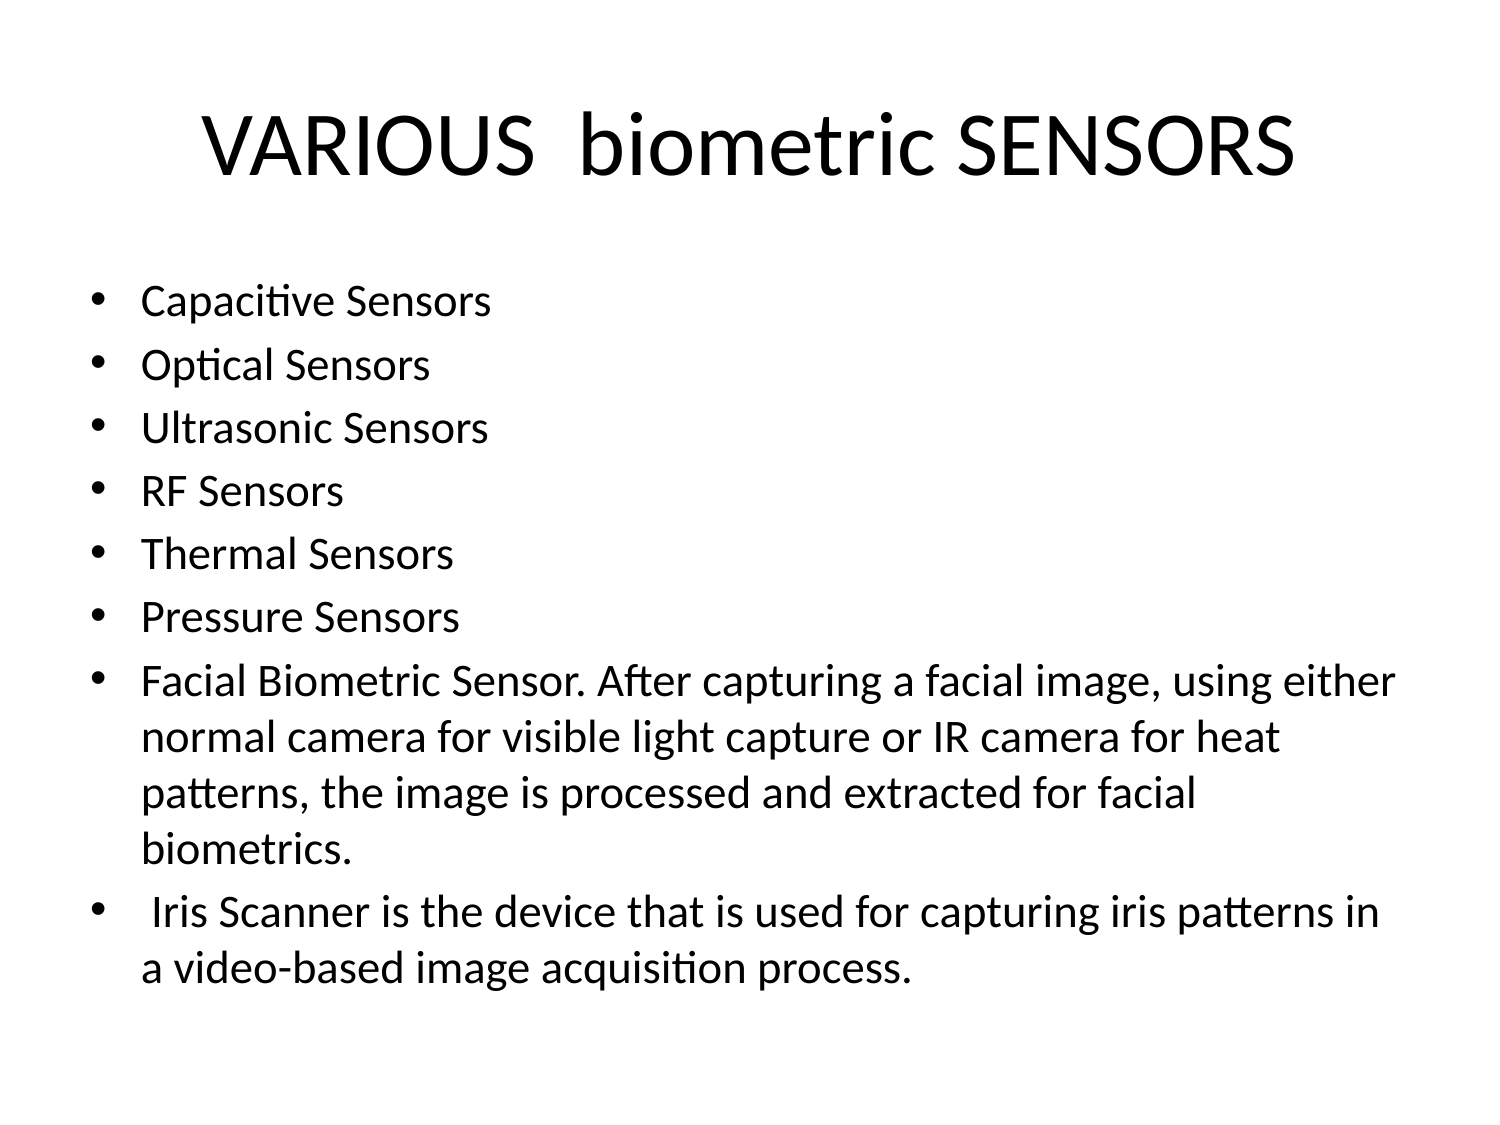

# VARIOUS  biometric SENSORS
Capacitive Sensors
Optical Sensors
Ultrasonic Sensors
RF Sensors
Thermal Sensors
Pressure Sensors
Facial Biometric Sensor. After capturing a facial image, using either normal camera for visible light capture or IR camera for heat patterns, the image is processed and extracted for facial biometrics.
 Iris Scanner is the device that is used for capturing iris patterns in a video-based image acquisition process.